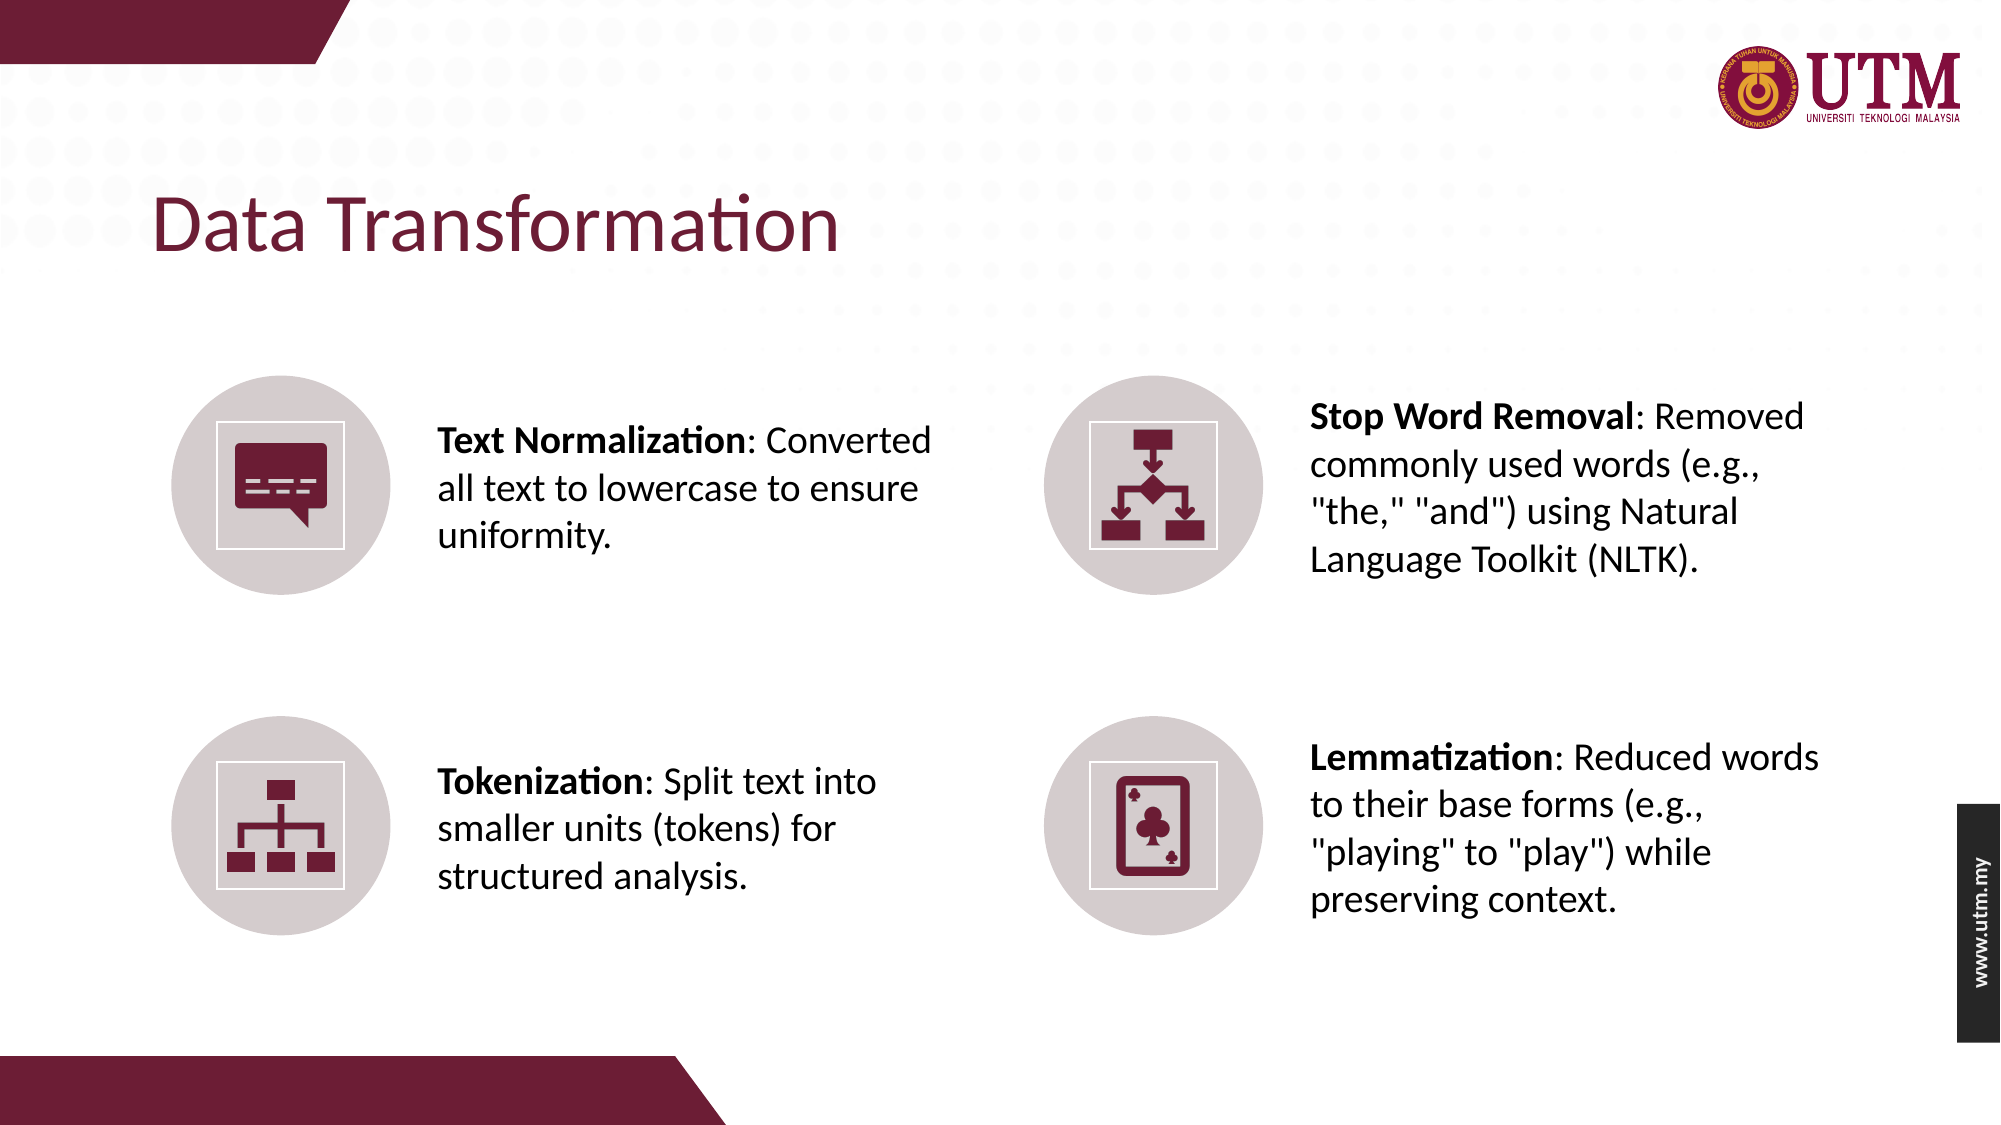

# Data Transformation
Text Normalization: Converted all text to lowercase to ensure uniformity.
Stop Word Removal: Removed commonly used words (e.g., "the," "and") using Natural Language Toolkit (NLTK).
Tokenization: Split text into smaller units (tokens) for structured analysis.
Lemmatization: Reduced words to their base forms (e.g., "playing" to "play") while preserving context.